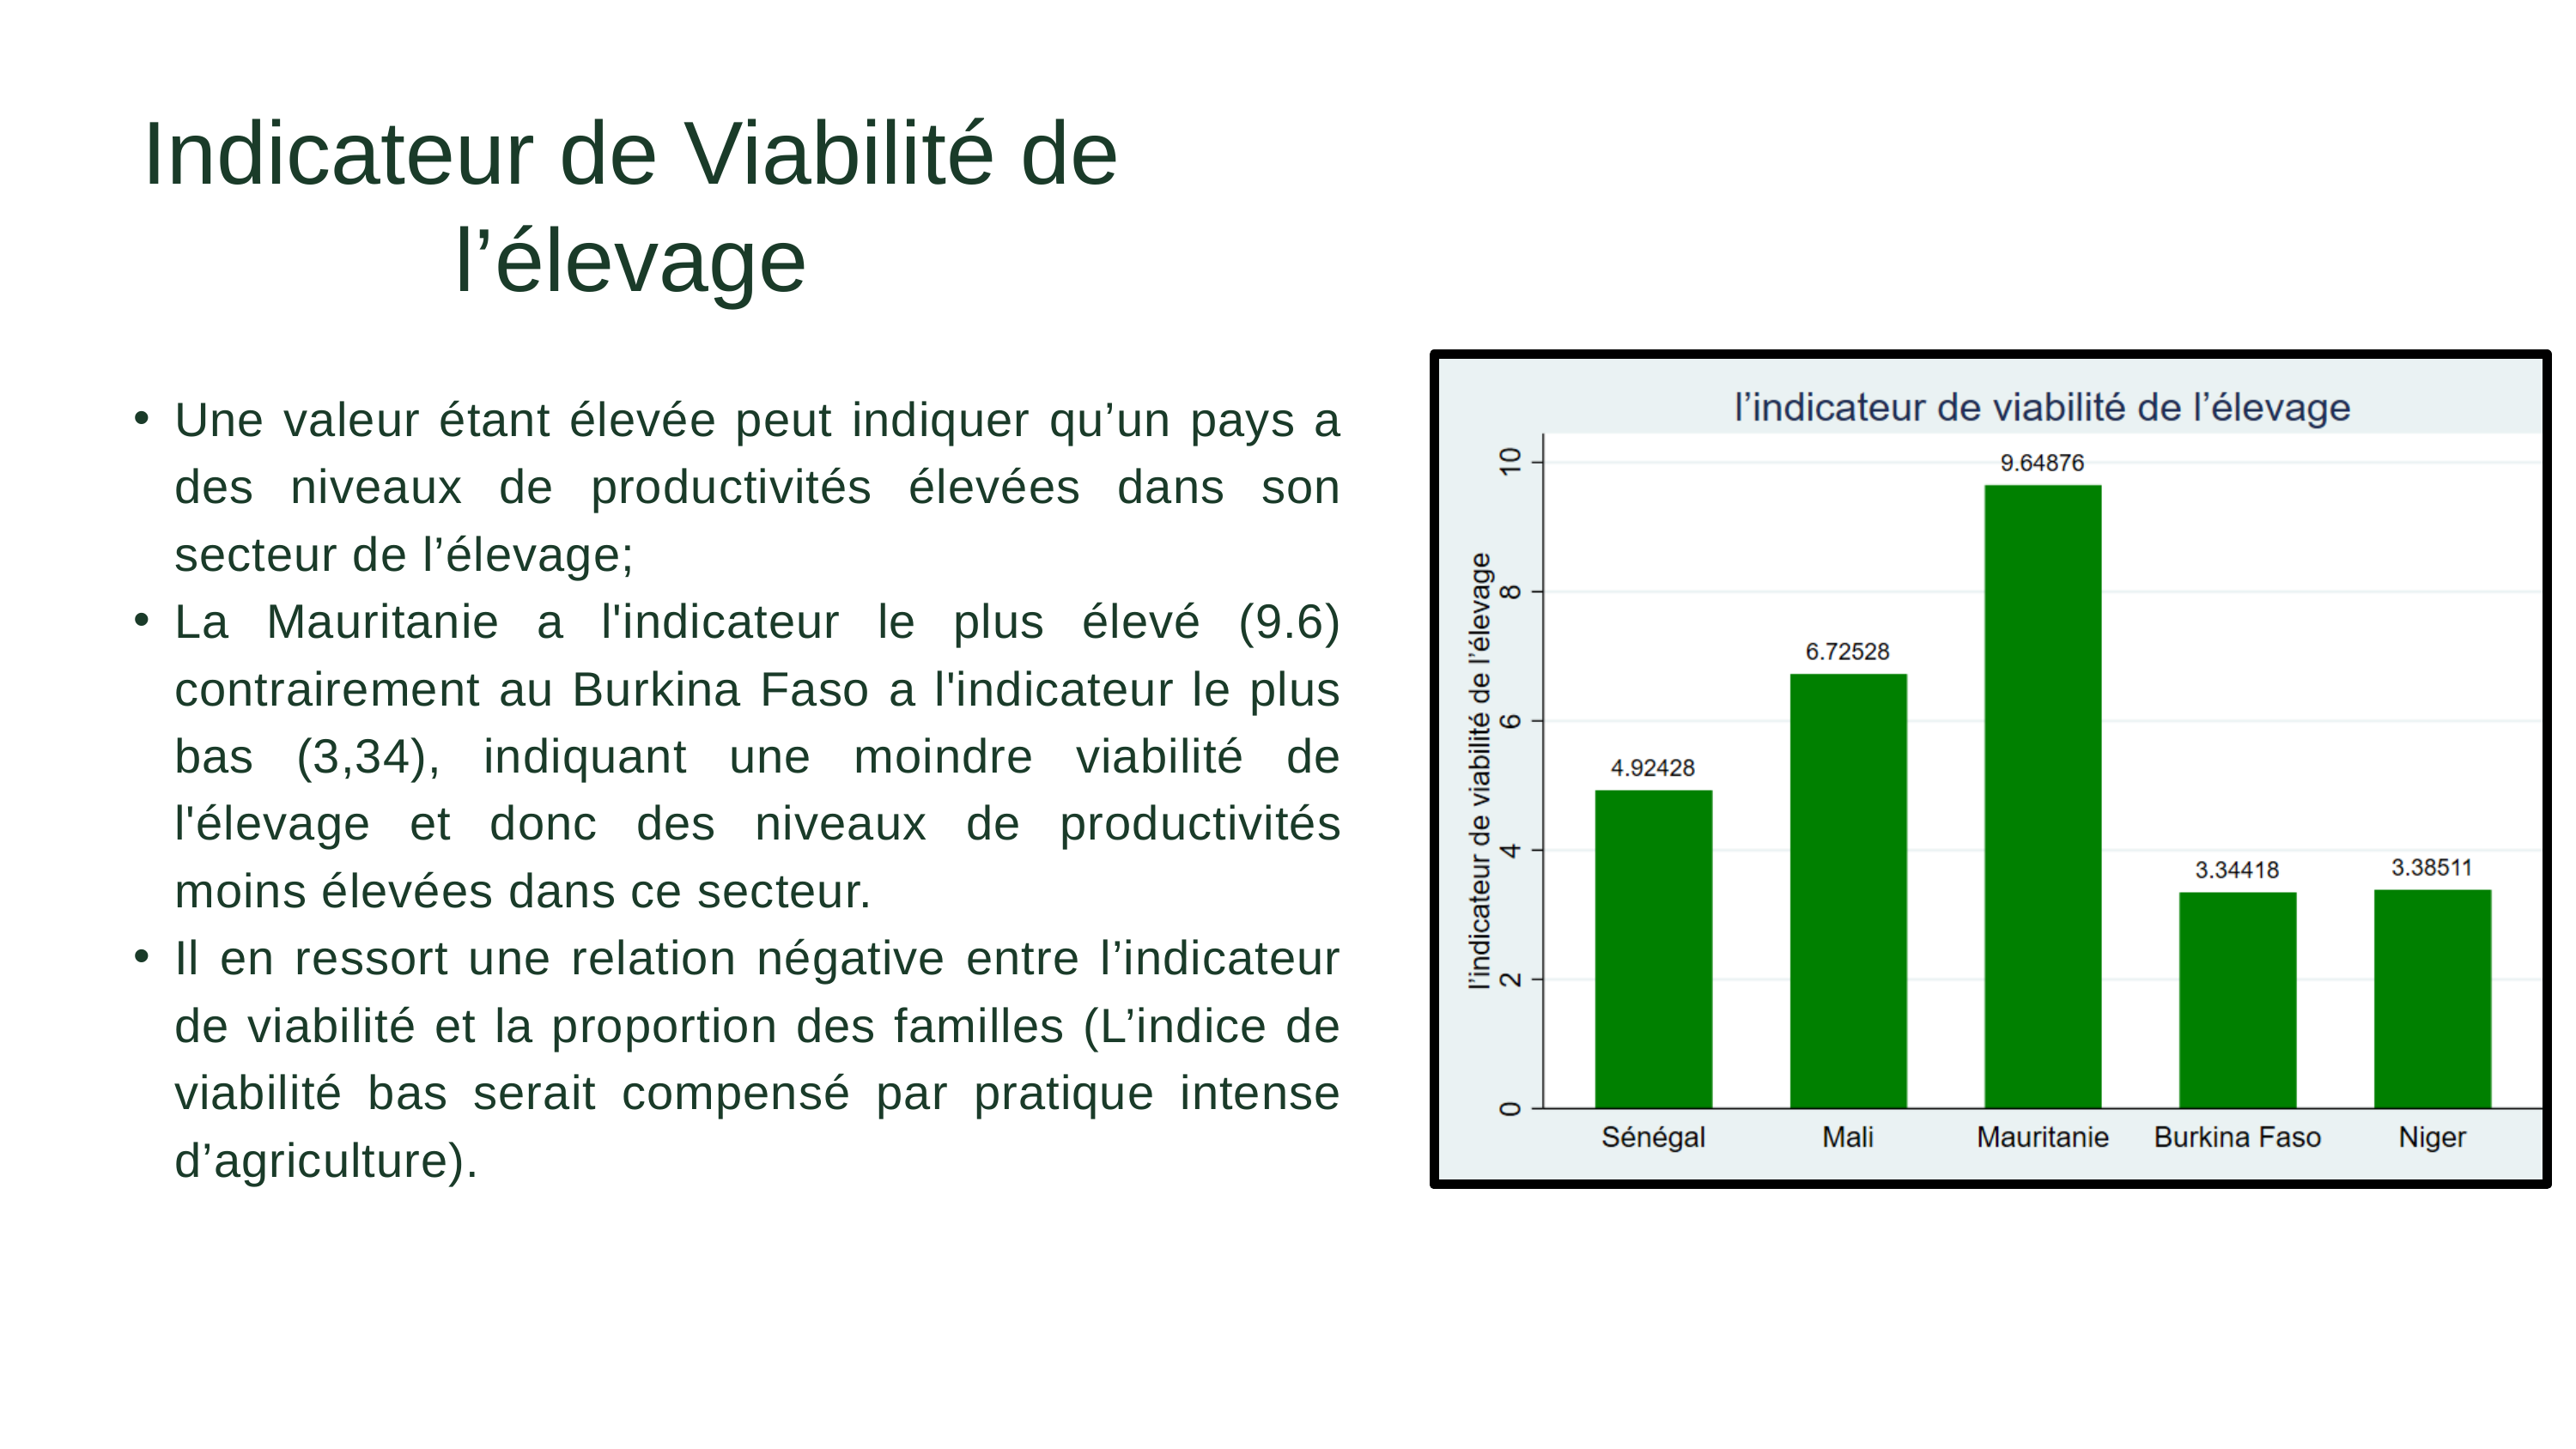

Indicateur de Viabilité de l’élevage

Une valeur étant élevée peut indiquer qu’un pays a des niveaux de productivités élevées dans son secteur de l’élevage;
La Mauritanie a l'indicateur le plus élevé (9.6) contrairement au Burkina Faso a l'indicateur le plus bas (3,34), indiquant une moindre viabilité de l'élevage et donc des niveaux de productivités moins élevées dans ce secteur.
Il en ressort une relation négative entre l’indicateur de viabilité et la proportion des familles (L’indice de viabilité bas serait compensé par pratique intense d’agriculture).